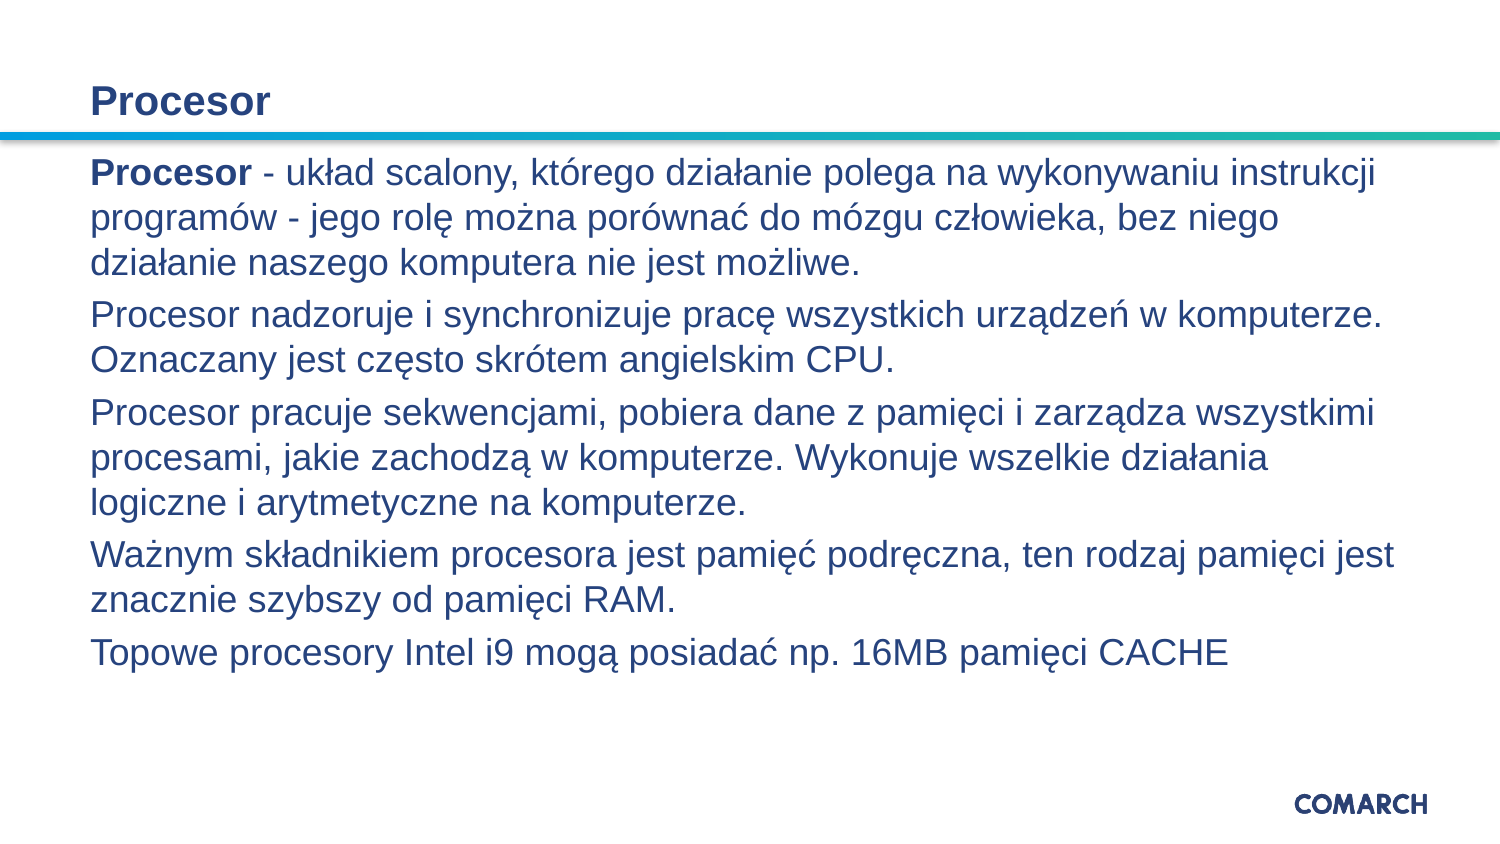

# Procesor
Procesor - układ scalony, którego działanie polega na wykonywaniu instrukcji programów - jego rolę można porównać do mózgu człowieka, bez niego działanie naszego komputera nie jest możliwe.
Procesor nadzoruje i synchronizuje pracę wszystkich urządzeń w komputerze. Oznaczany jest często skrótem angielskim CPU.
Procesor pracuje sekwencjami, pobiera dane z pamięci i zarządza wszystkimi procesami, jakie zachodzą w komputerze. Wykonuje wszelkie działania logiczne i arytmetyczne na komputerze.
Ważnym składnikiem procesora jest pamięć podręczna, ten rodzaj pamięci jest znacznie szybszy od pamięci RAM.
Topowe procesory Intel i9 mogą posiadać np. 16MB pamięci CACHE